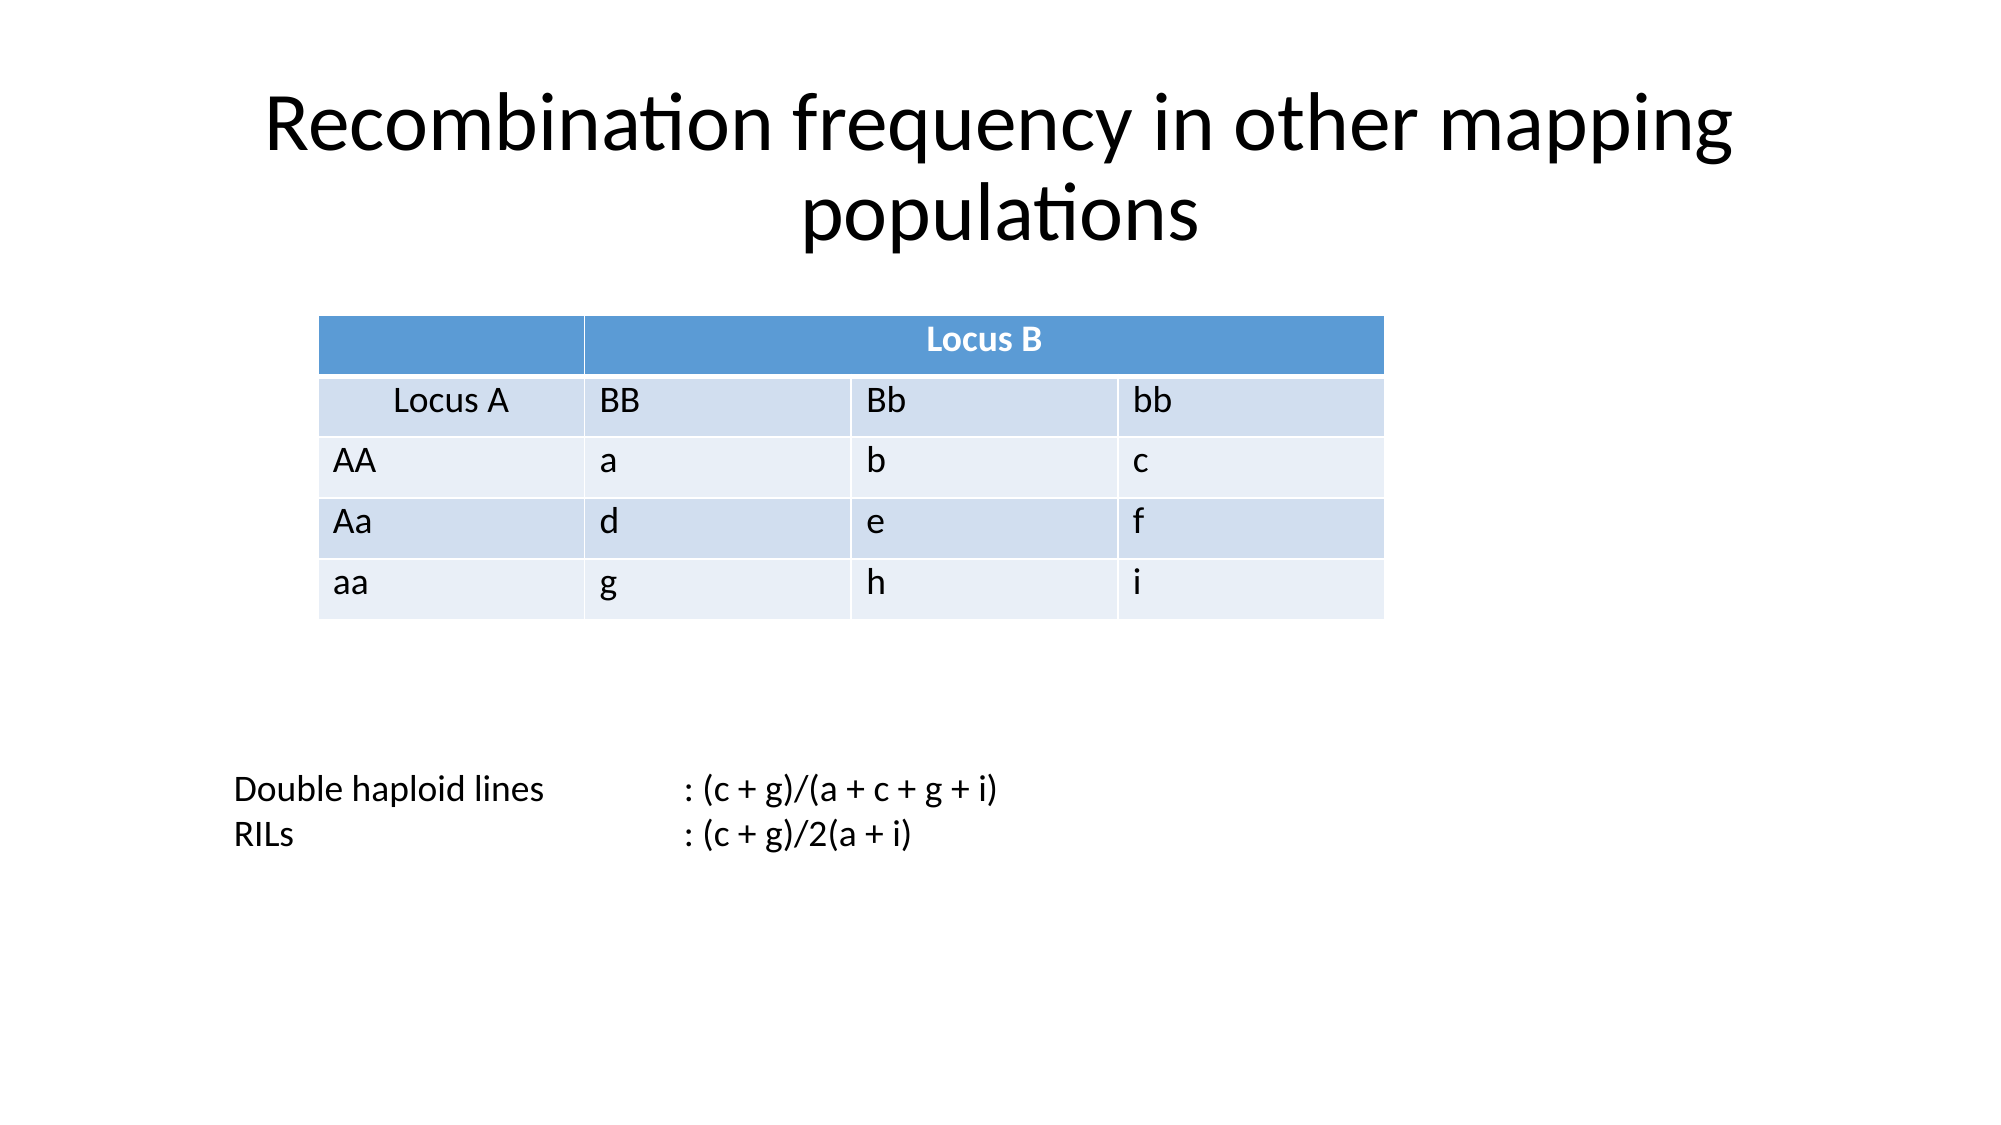

# Recombination frequency in other mapping populations
|  | Locus B |  |  |
| --- | --- | --- | --- |
| Locus A | BB | Bb | bb |
| AA | a | b | c |
| Aa | d | e | f |
| aa | g | h | i |
Double haploid lines 	: (c + g)/(a + c + g + i)
RILs 		   	: (c + g)/2(a + i)